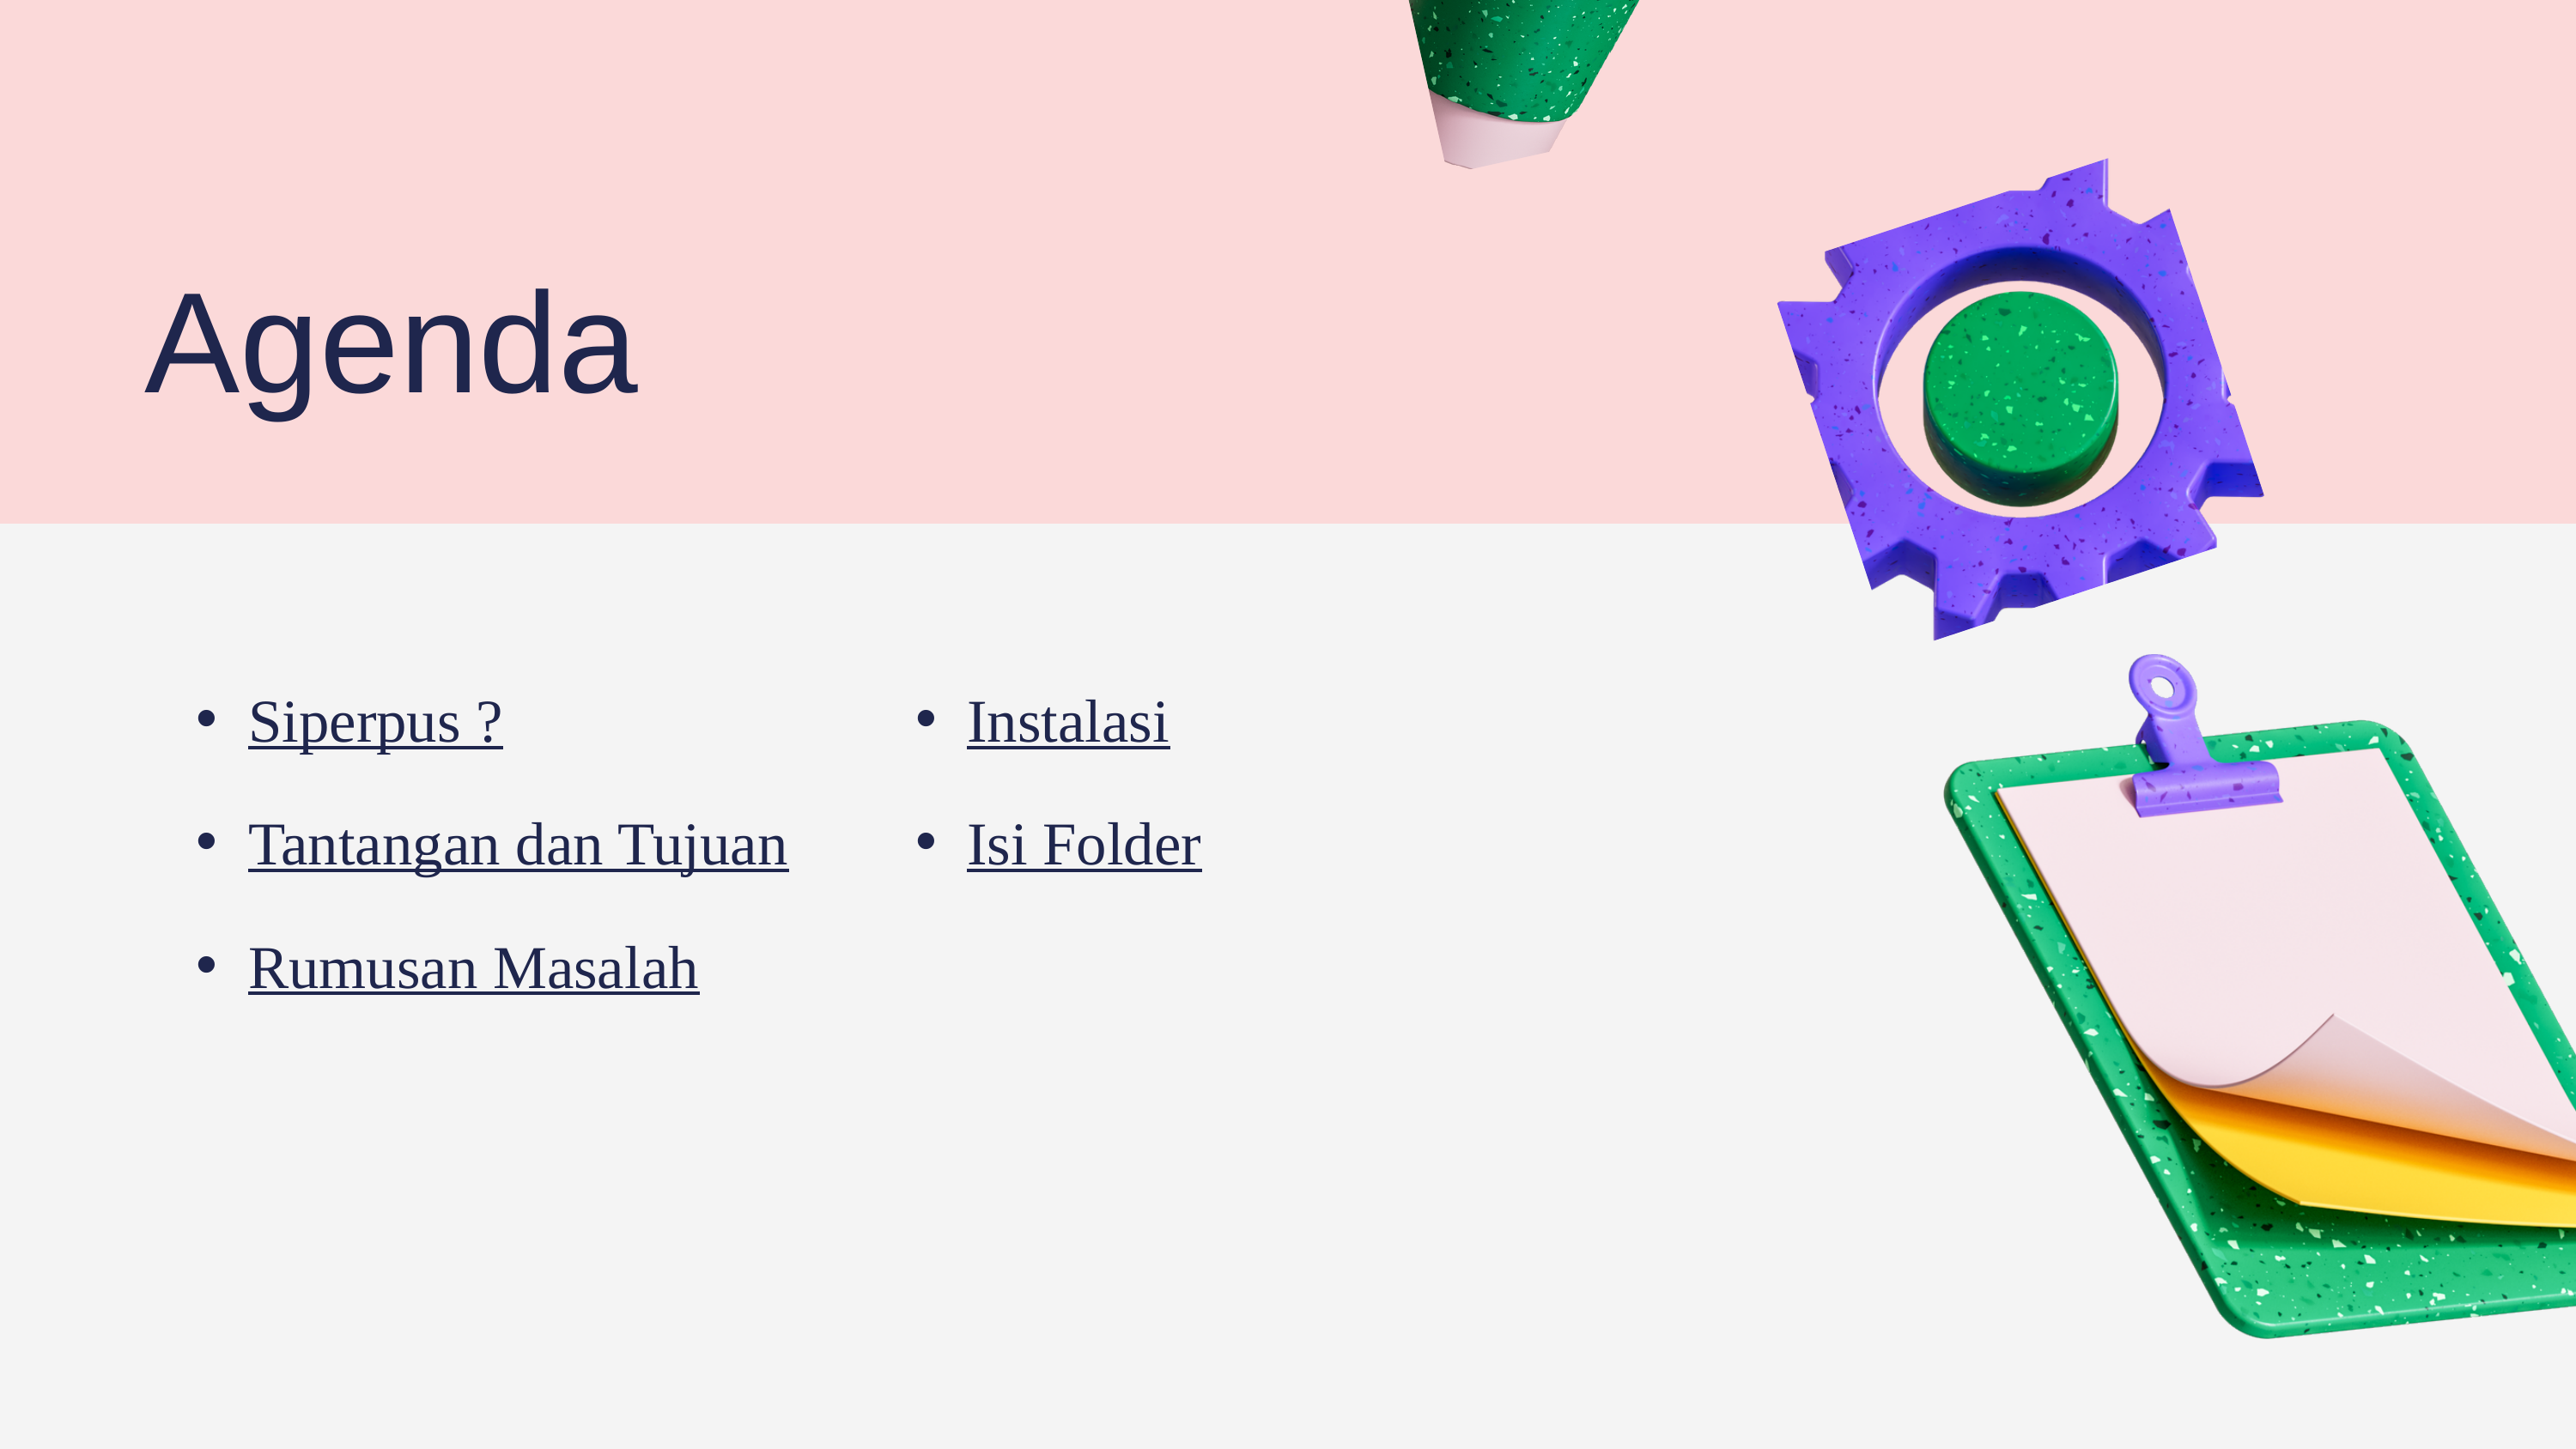

Agenda

Siperpus ?
Instalasi
Tantangan dan Tujuan
Isi Folder
Rumusan Masalah